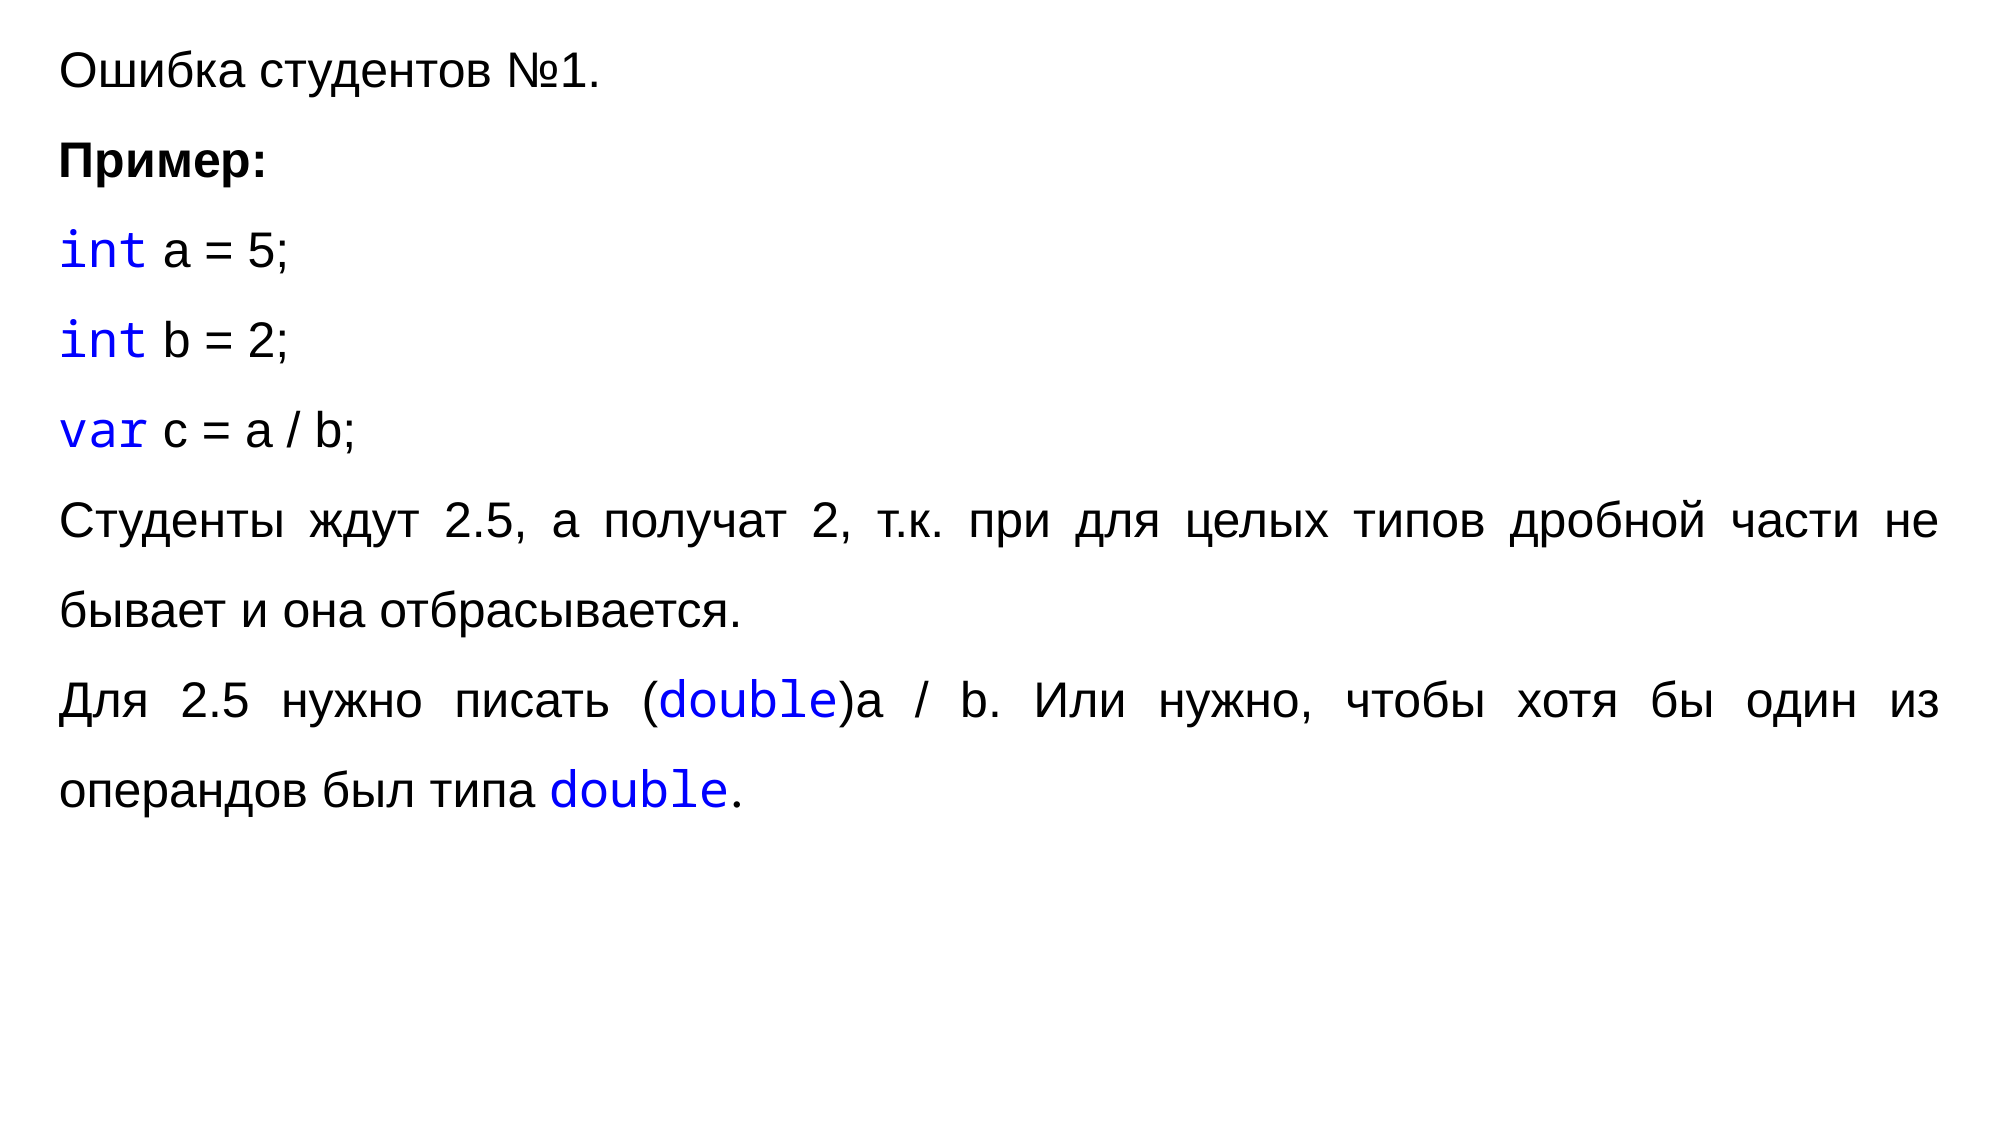

Ошибка студентов №1.
Пример:
int a = 5;
int b = 2;
var c = a / b;
Студенты ждут 2.5, а получат 2, т.к. при для целых типов дробной части не бывает и она отбрасывается.
Для 2.5 нужно писать (double)a / b. Или нужно, чтобы хотя бы один из операндов был типа double.